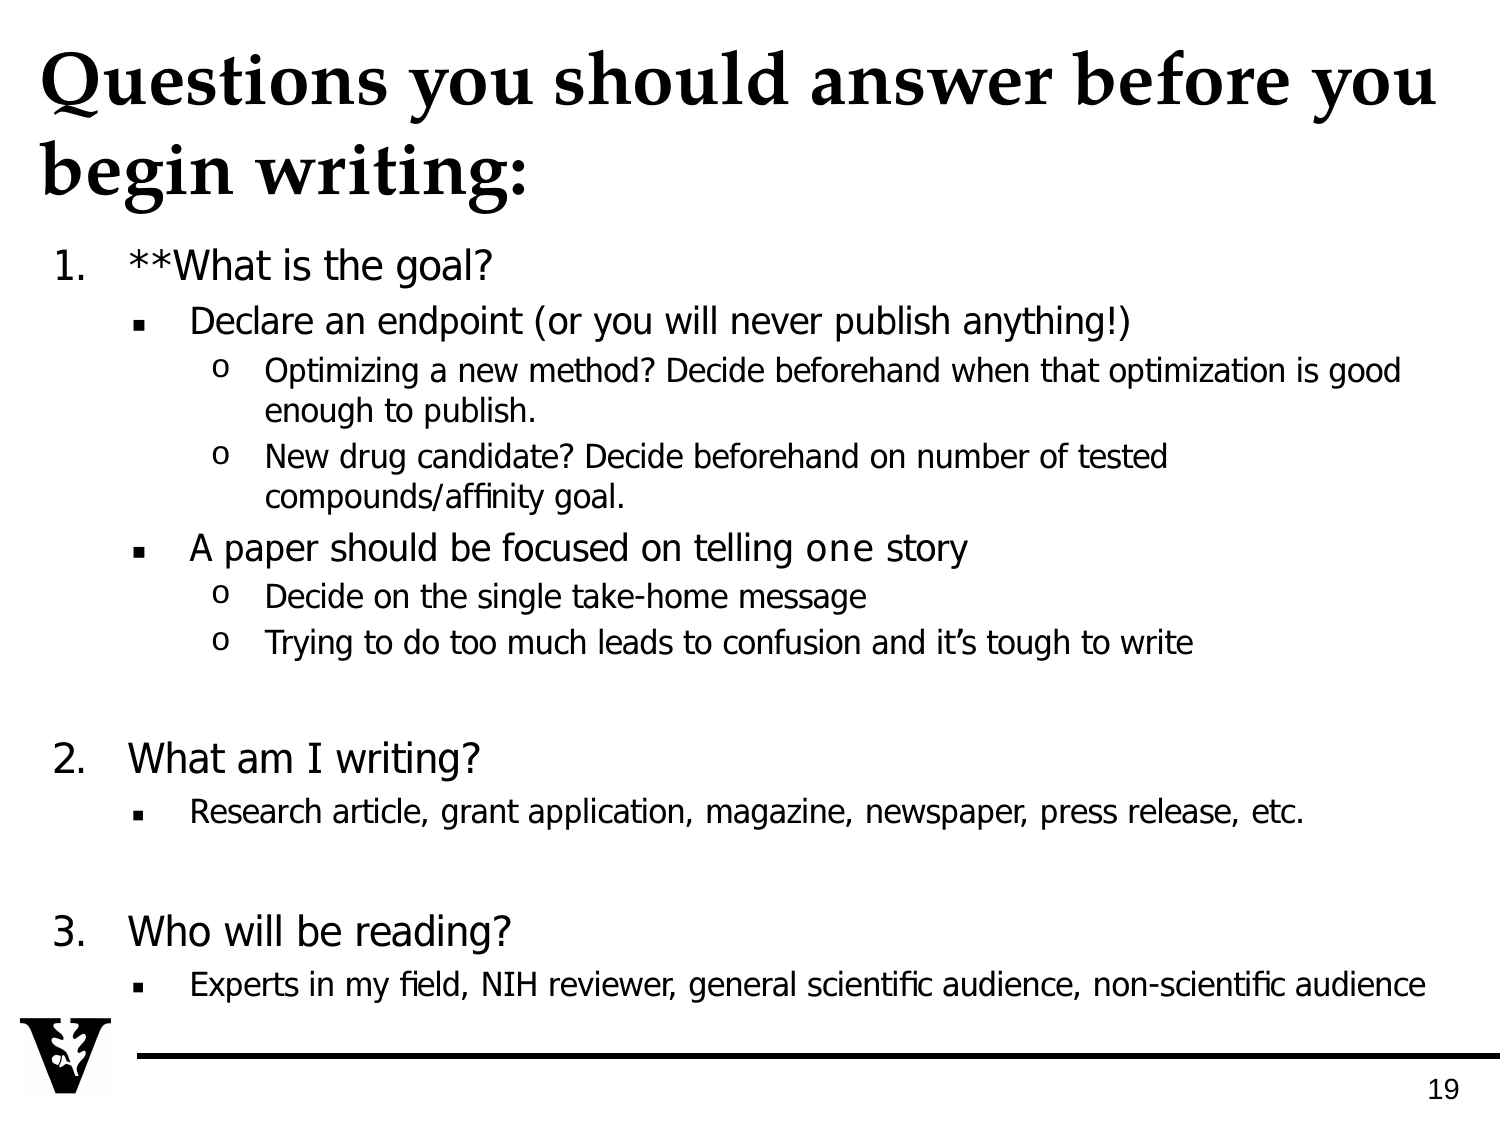

# Questions you should answer before you begin writing:
**What is the goal?
Declare an endpoint (or you will never publish anything!)
Optimizing a new method? Decide beforehand when that optimization is good enough to publish.
New drug candidate? Decide beforehand on number of tested compounds/affinity goal.
A paper should be focused on telling one story
Decide on the single take-home message
Trying to do too much leads to confusion and it’s tough to write

What am I writing?
Research article, grant application, magazine, newspaper, press release, etc.

Who will be reading?
Experts in my field, NIH reviewer, general scientific audience, non-scientific audience

19